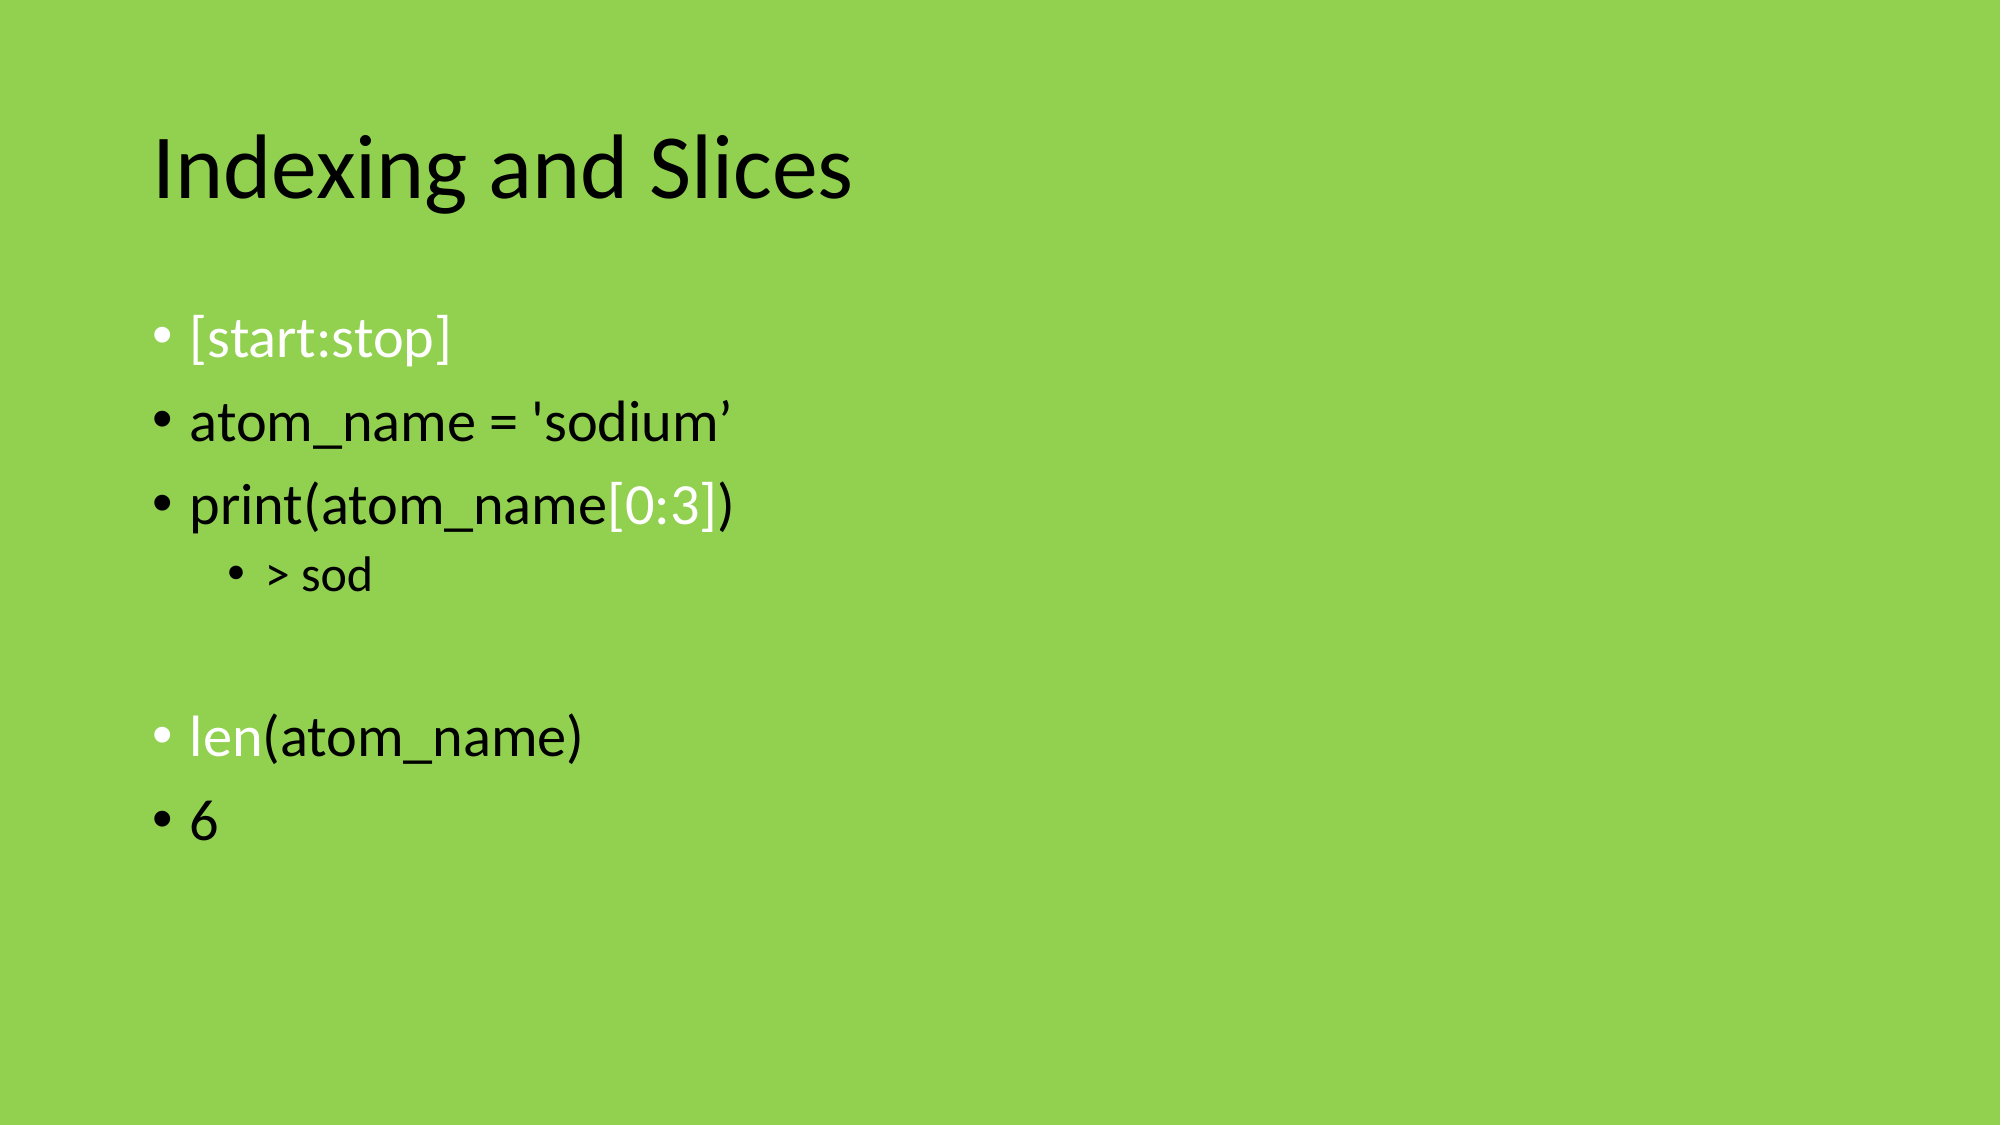

# Indexing and Slices
[start:stop]
atom_name = 'sodium’
print(atom_name[0:3])
> sod

len(atom_name)
6